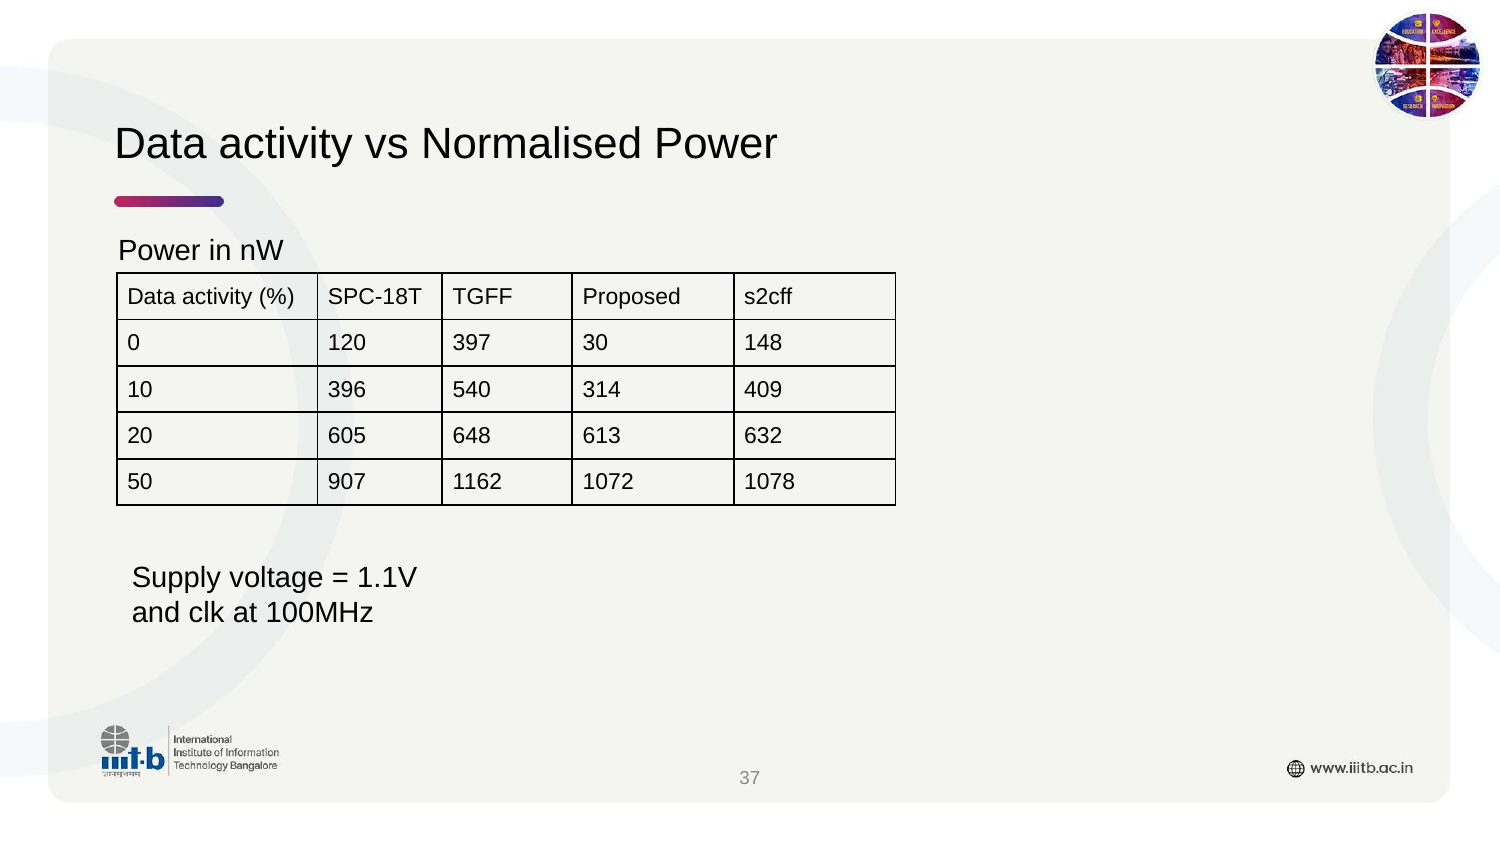

# Data activity vs Normalised Power
Power in nW
| Data activity (%) | SPC-18T | TGFF | Proposed | s2cff |
| --- | --- | --- | --- | --- |
| 0 | 120 | 397 | 30 | 148 |
| 10 | 396 | 540 | 314 | 409 |
| 20 | 605 | 648 | 613 | 632 |
| 50 | 907 | 1162 | 1072 | 1078 |
Supply voltage = 1.1V and clk at 100MHz
37